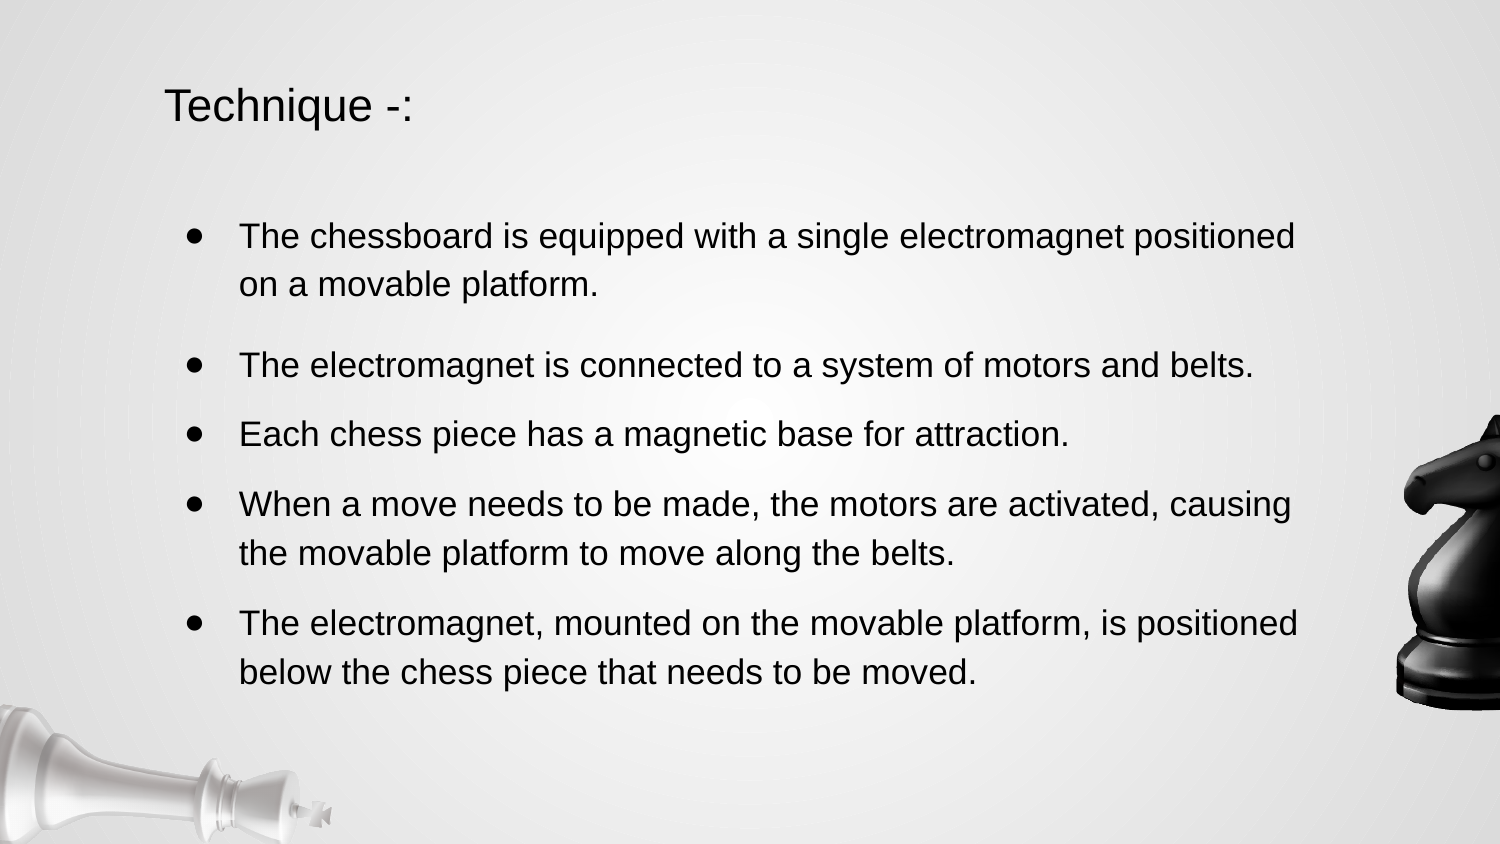

# Technique -:

The chessboard is equipped with a single electromagnet positioned on a movable platform.
The electromagnet is connected to a system of motors and belts.
Each chess piece has a magnetic base for attraction.
When a move needs to be made, the motors are activated, causing the movable platform to move along the belts.
The electromagnet, mounted on the movable platform, is positioned below the chess piece that needs to be moved.